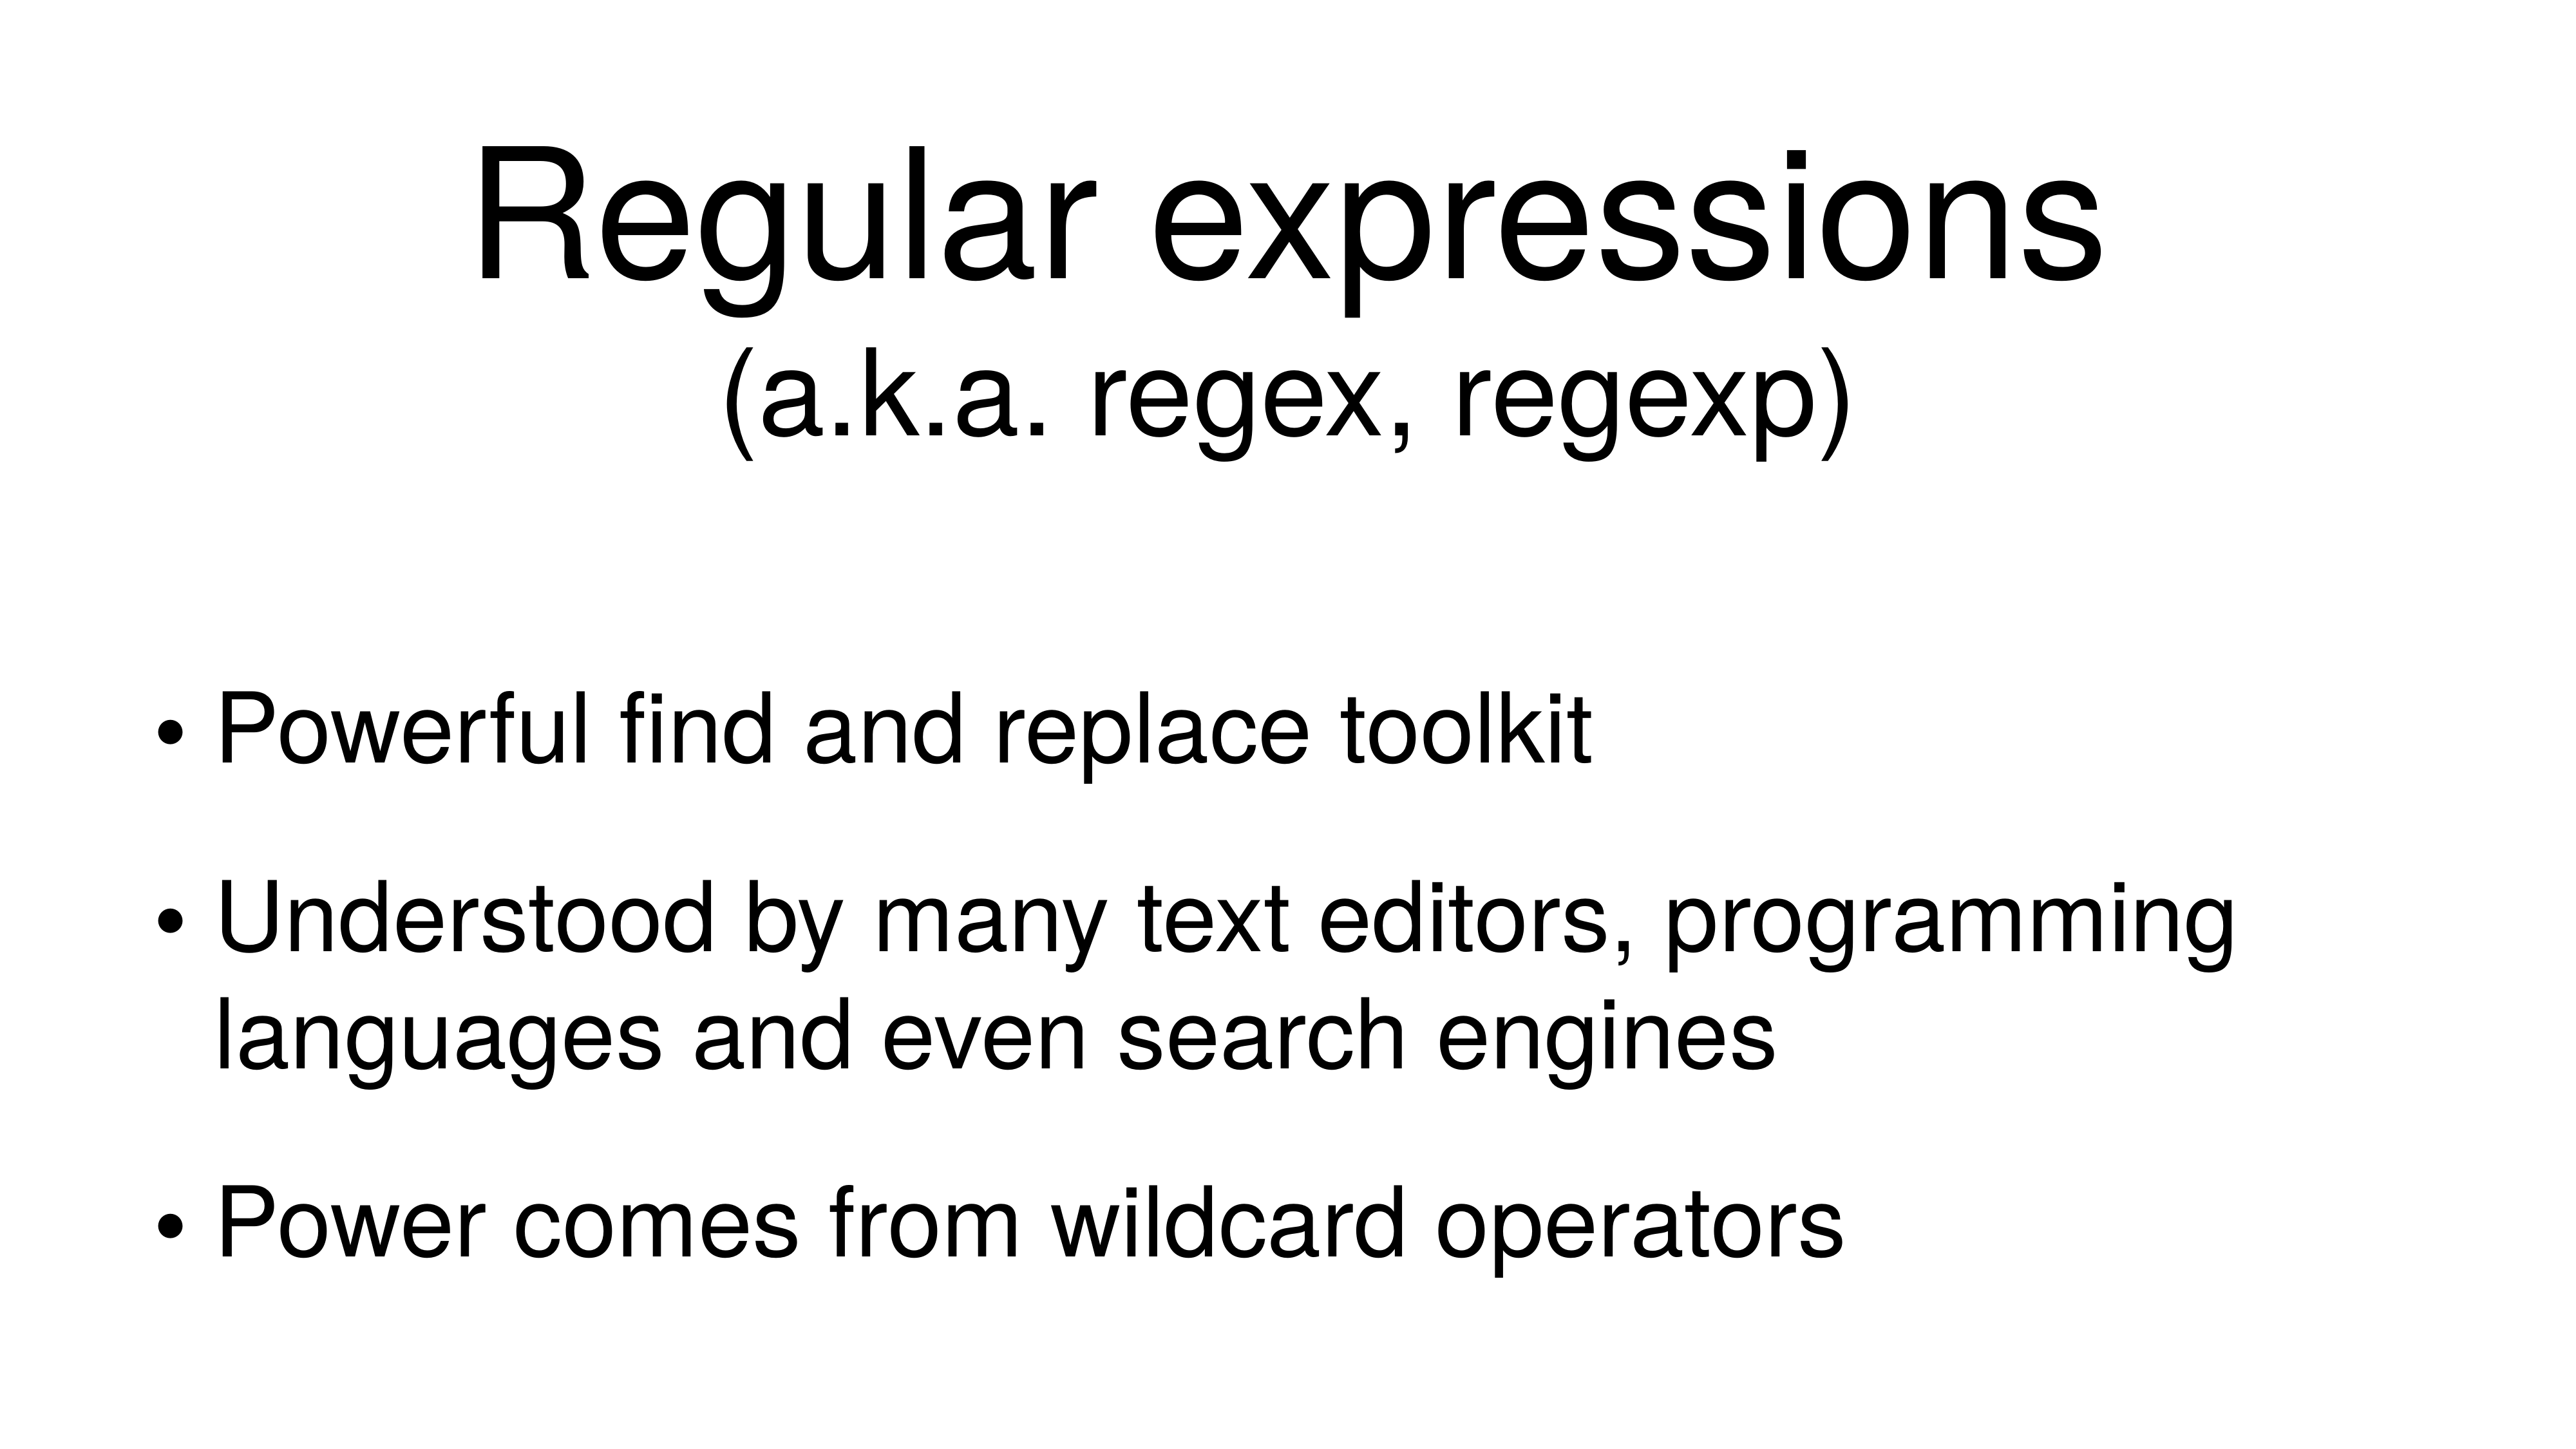

# Regular expressions
(a.k.a. regex, regexp)
Powerful find and replace toolkit
Understood by many text editors, programming languages and even search engines
Power comes from wildcard operators